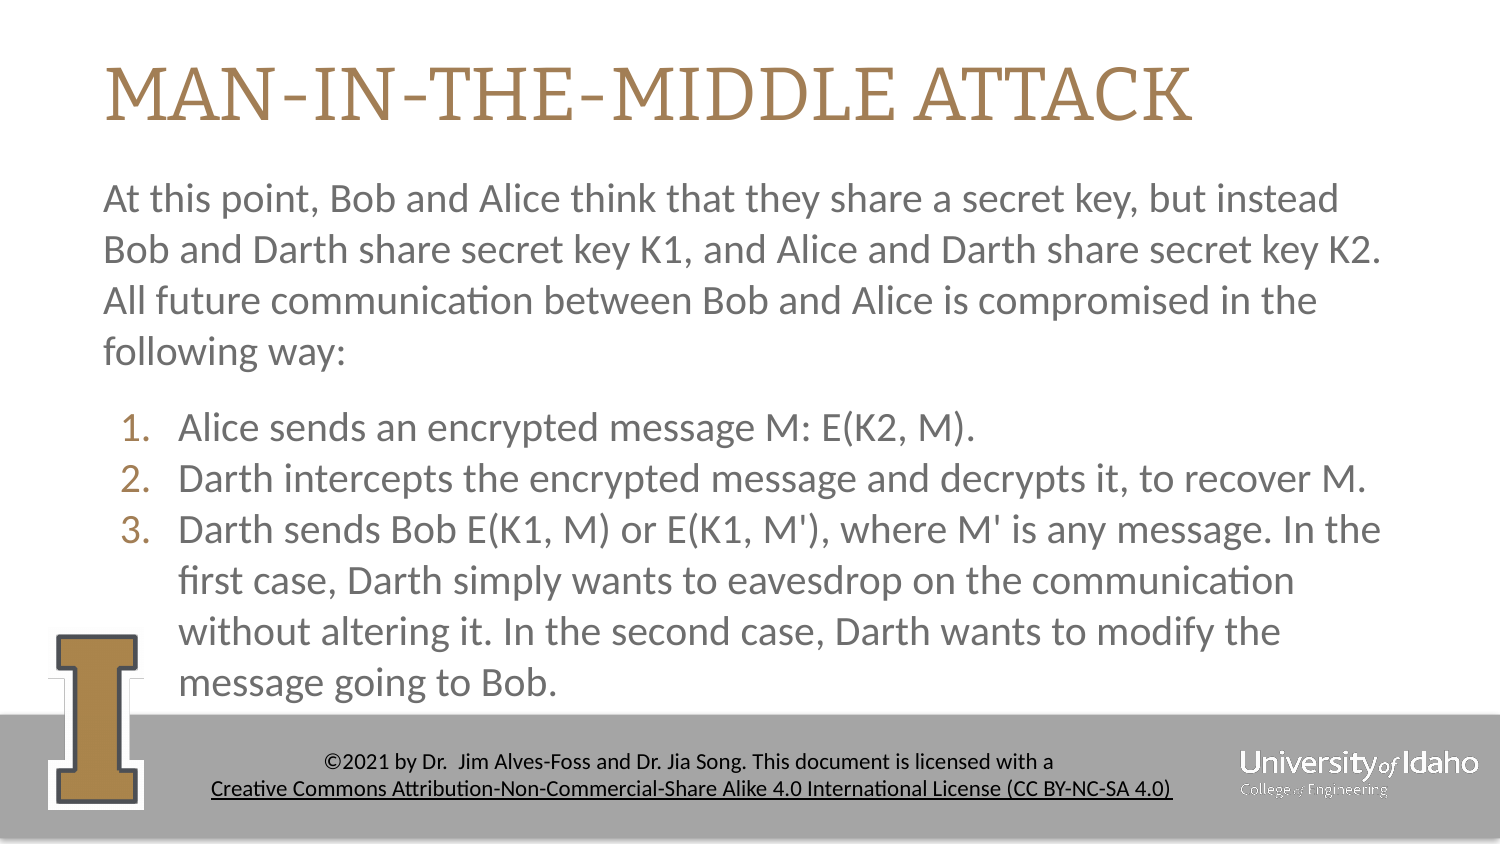

# MAN-IN-THE-MIDDLE ATTACK
At this point, Bob and Alice think that they share a secret key, but instead Bob and Darth share secret key K1, and Alice and Darth share secret key K2. All future communication between Bob and Alice is compromised in the following way:
Alice sends an encrypted message M: E(K2, M).
Darth intercepts the encrypted message and decrypts it, to recover M.
Darth sends Bob E(K1, M) or E(K1, M'), where M' is any message. In the first case, Darth simply wants to eavesdrop on the communication without altering it. In the second case, Darth wants to modify the message going to Bob.